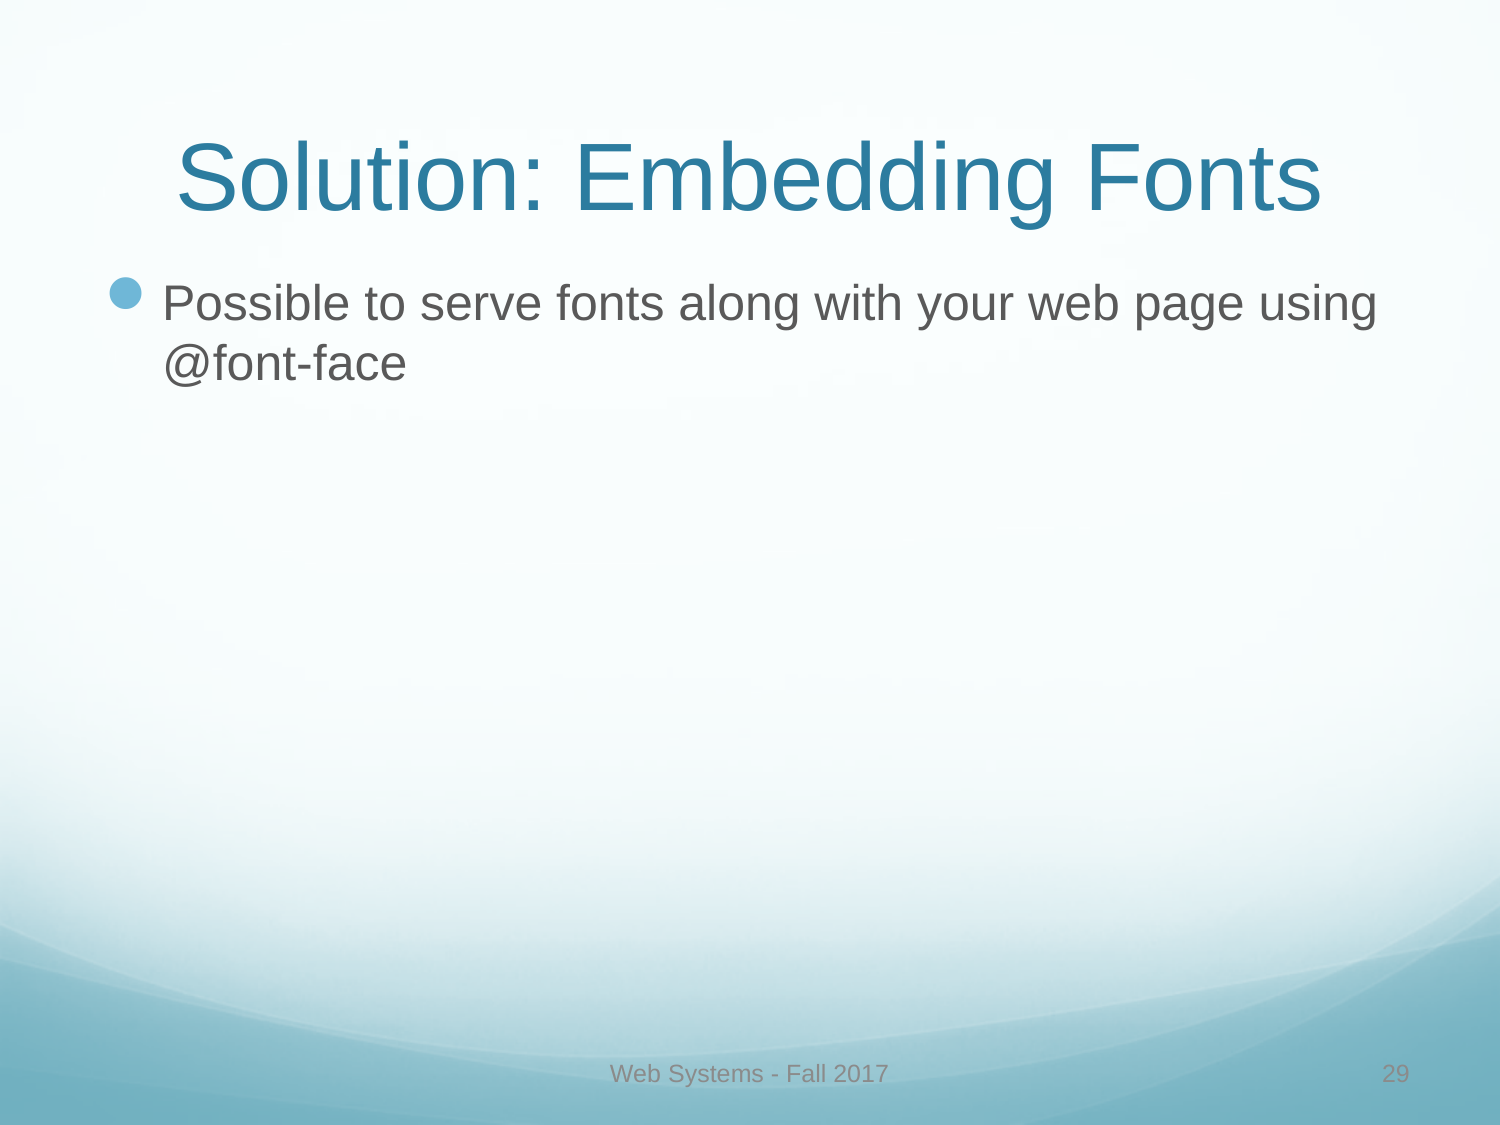

# Solution: Embedding Fonts
Possible to serve fonts along with your web page using @font-face

Web Systems - Fall 2017
29